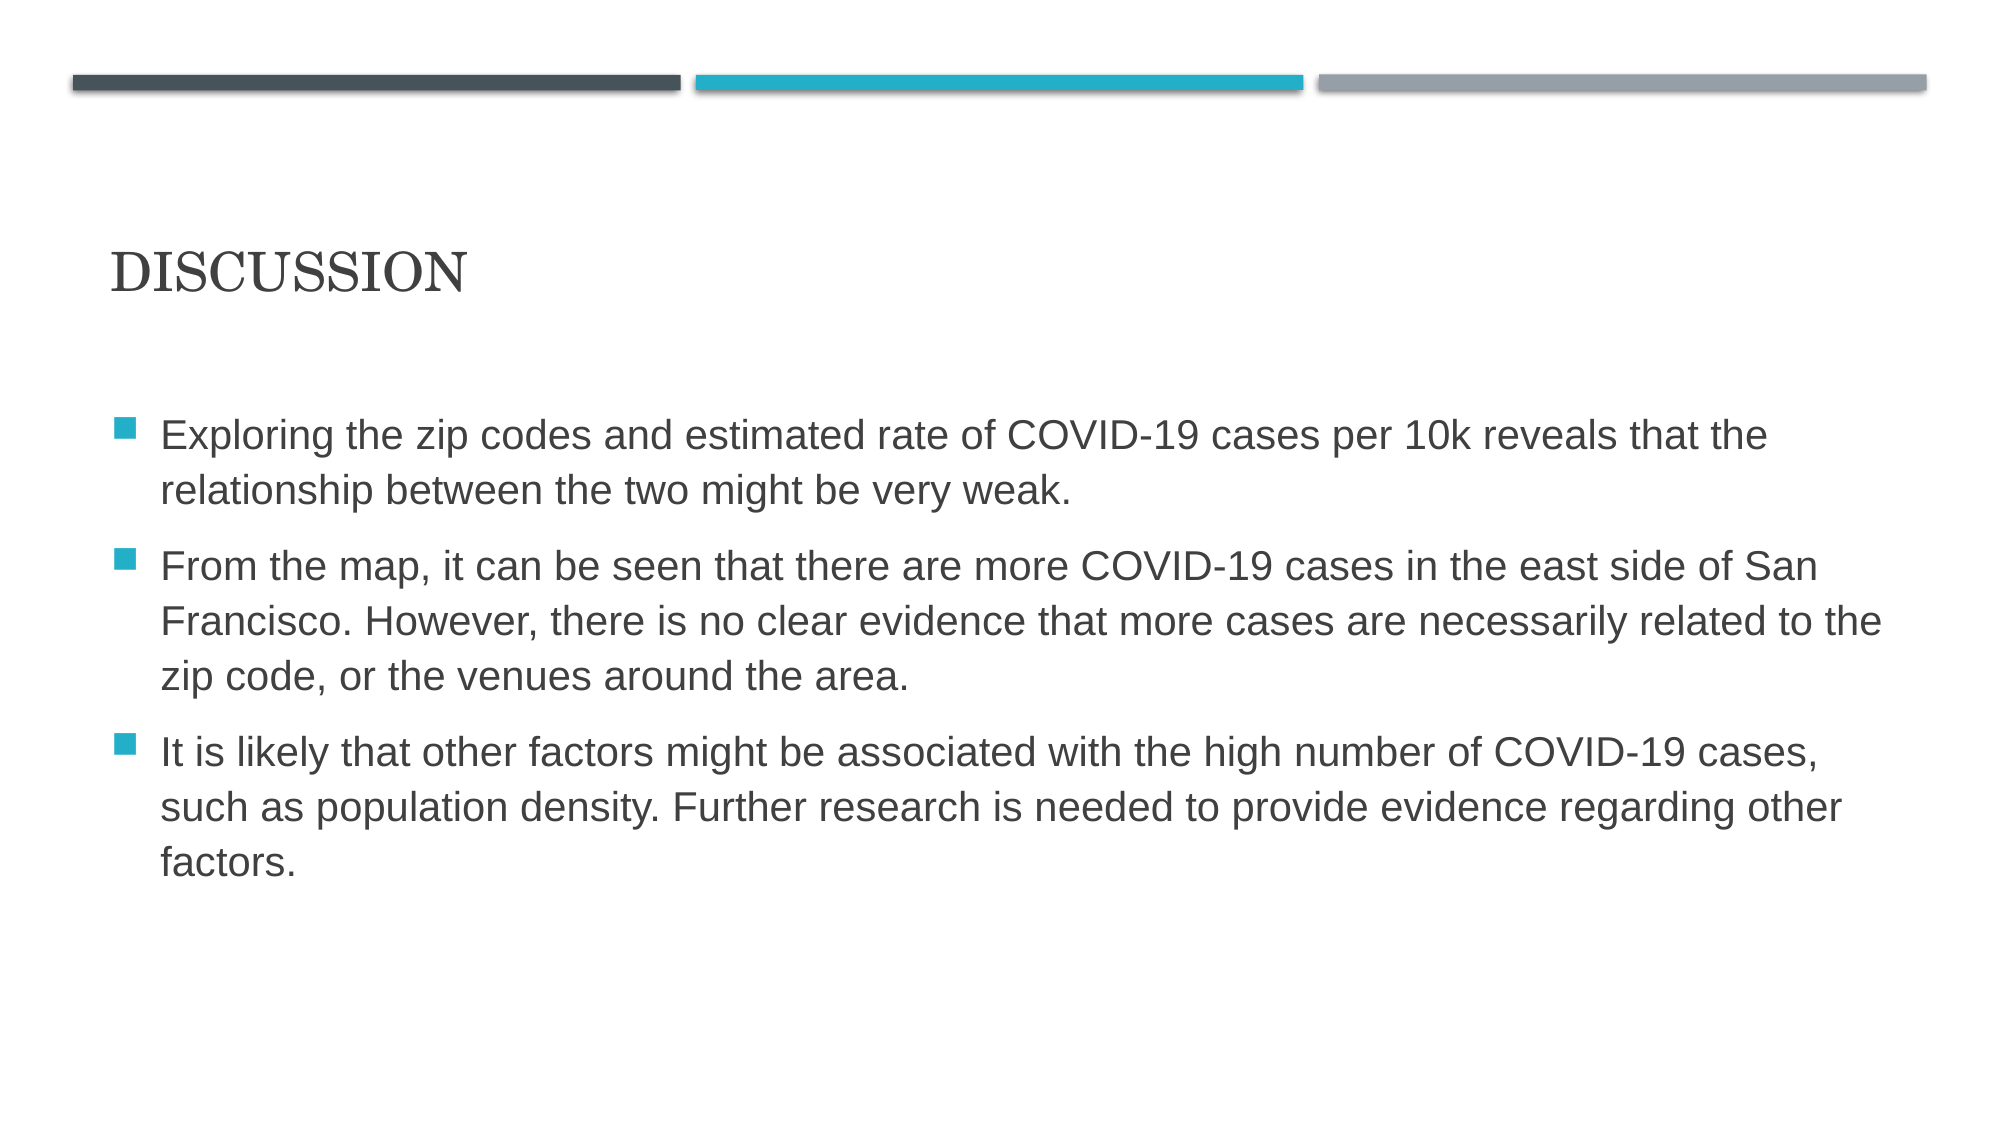

# Discussion
Exploring the zip codes and estimated rate of COVID-19 cases per 10k reveals that the relationship between the two might be very weak.
From the map, it can be seen that there are more COVID-19 cases in the east side of San Francisco. However, there is no clear evidence that more cases are necessarily related to the zip code, or the venues around the area.
It is likely that other factors might be associated with the high number of COVID-19 cases, such as population density. Further research is needed to provide evidence regarding other factors.